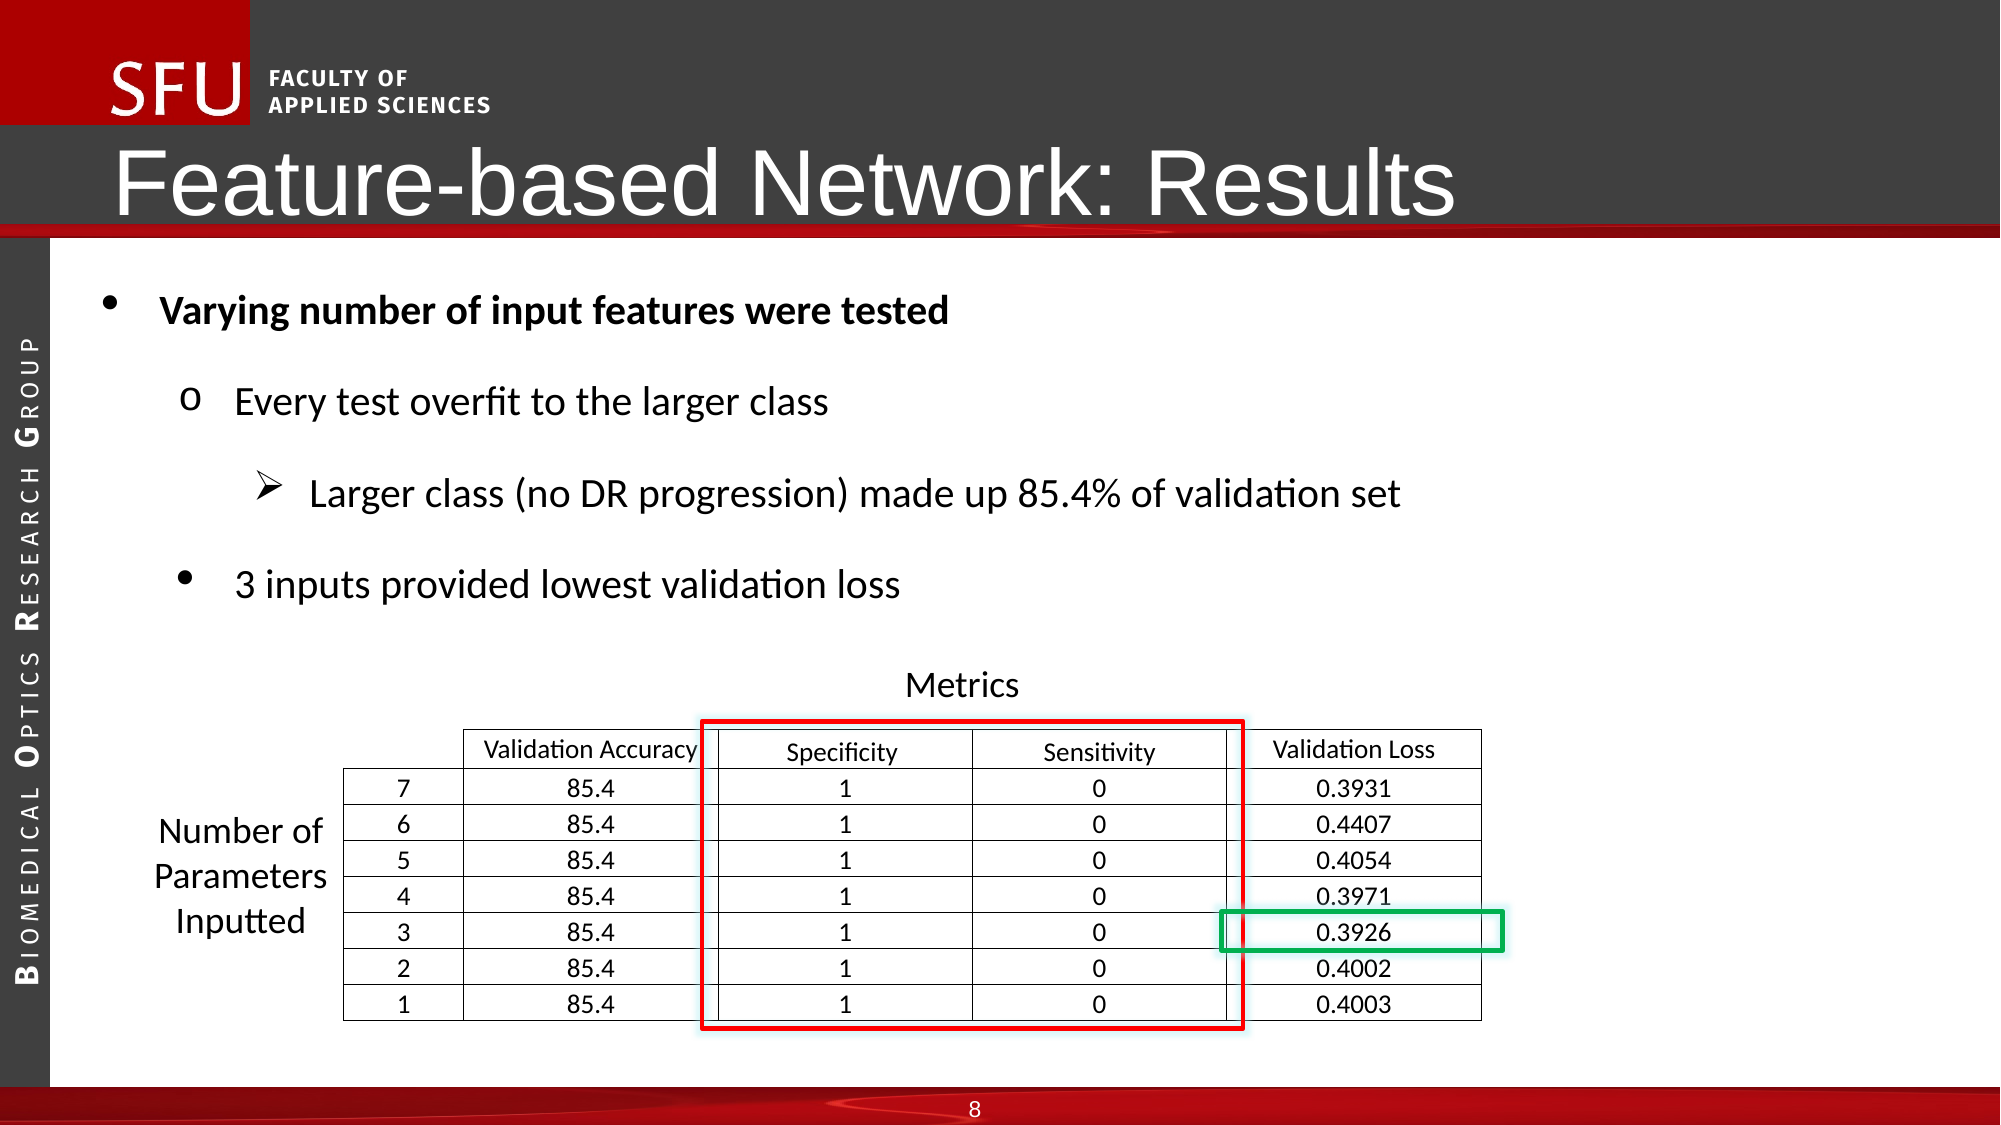

Feature-based Network: Results
Varying number of input features were tested
Every test overfit to the larger class
Larger class (no DR progression) made up 85.4% of validation set
3 inputs provided lowest validation loss

Metrics

|  | Validation Accuracy | Specificity | Sensitivity | Validation Loss |
| --- | --- | --- | --- | --- |
| 7 | 85.4 | 1 | 0 | 0.3931 |
| 6 | 85.4 | 1 | 0 | 0.4407 |
| 5 | 85.4 | 1 | 0 | 0.4054 |
| 4 | 85.4 | 1 | 0 | 0.3971 |
| 3 | 85.4 | 1 | 0 | 0.3926 |
| 2 | 85.4 | 1 | 0 | 0.4002 |
| 1 | 85.4 | 1 | 0 | 0.4003 |
Number of Parameters Inputted